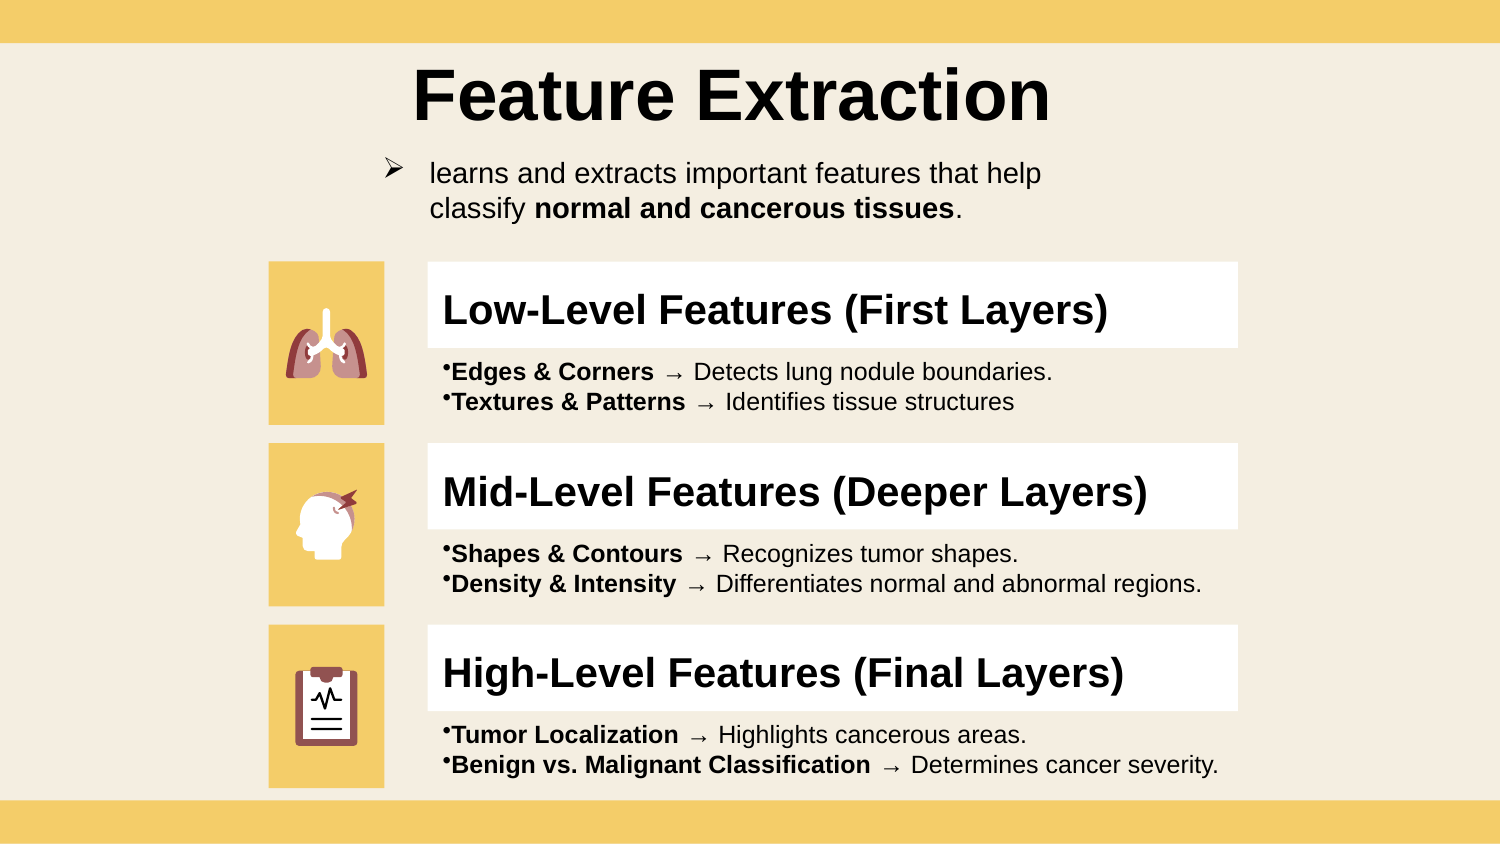

# Feature Extraction
learns and extracts important features that help classify normal and cancerous tissues.

Low-Level Features (First Layers)

Edges & Corners → Detects lung nodule boundaries.
Textures & Patterns → Identifies tissue structures

Mid-Level Features (Deeper Layers)

Shapes & Contours → Recognizes tumor shapes.
Density & Intensity → Differentiates normal and abnormal regions.

High-Level Features (Final Layers)

Tumor Localization → Highlights cancerous areas.
Benign vs. Malignant Classification → Determines cancer severity.